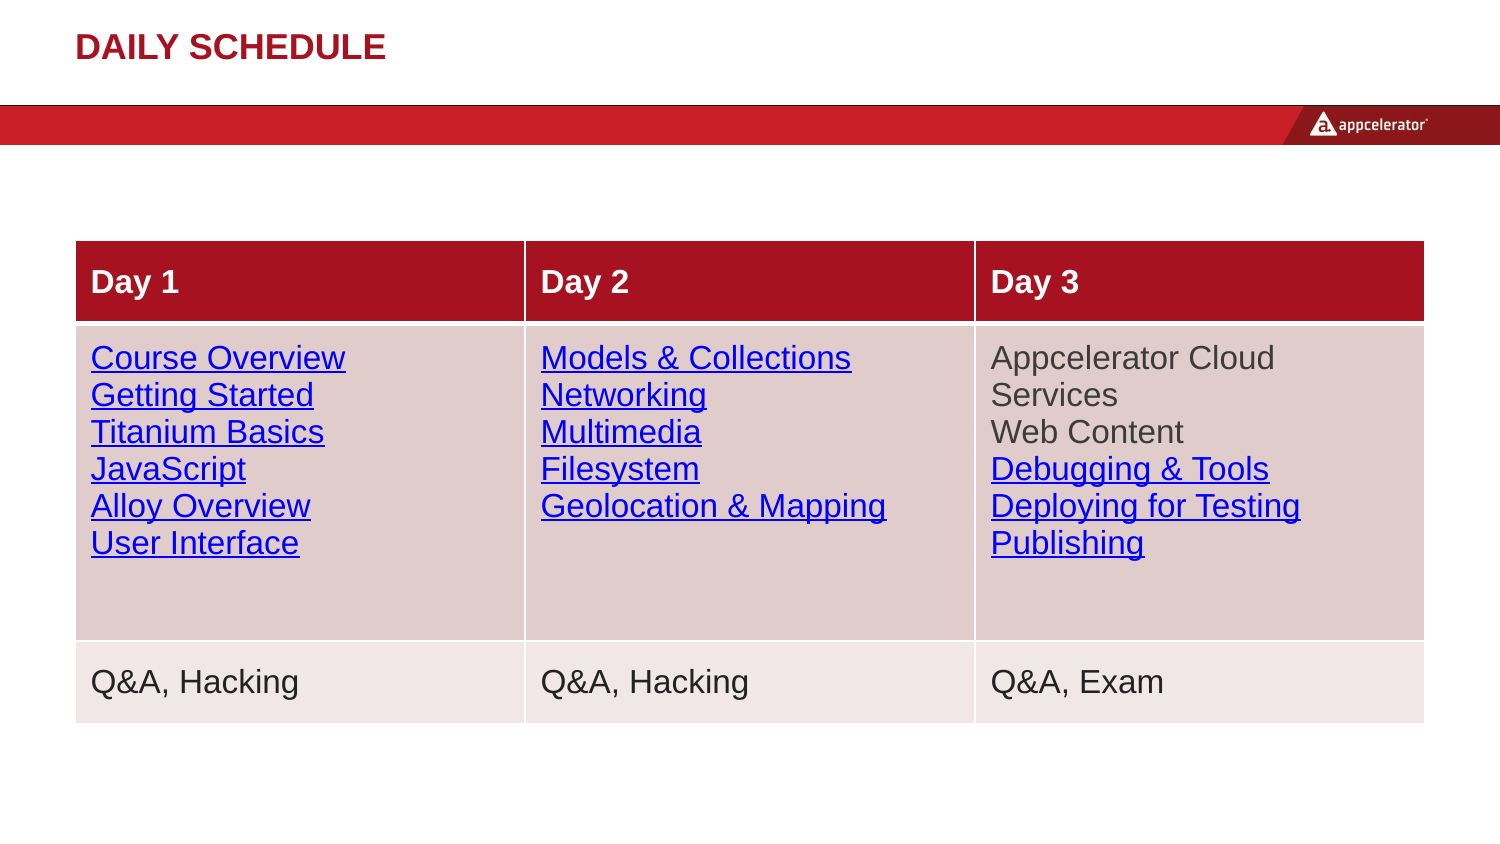

# Daily Schedule
| Day 1 | Day 2 | Day 3 |
| --- | --- | --- |
| Course Overview Getting Started Titanium Basics JavaScript Alloy Overview User Interface | Models & Collections Networking Multimedia Filesystem Geolocation & Mapping | Appcelerator Cloud Services Web Content Debugging & Tools Deploying for Testing Publishing |
| Q&A, Hacking | Q&A, Hacking | Q&A, Exam |